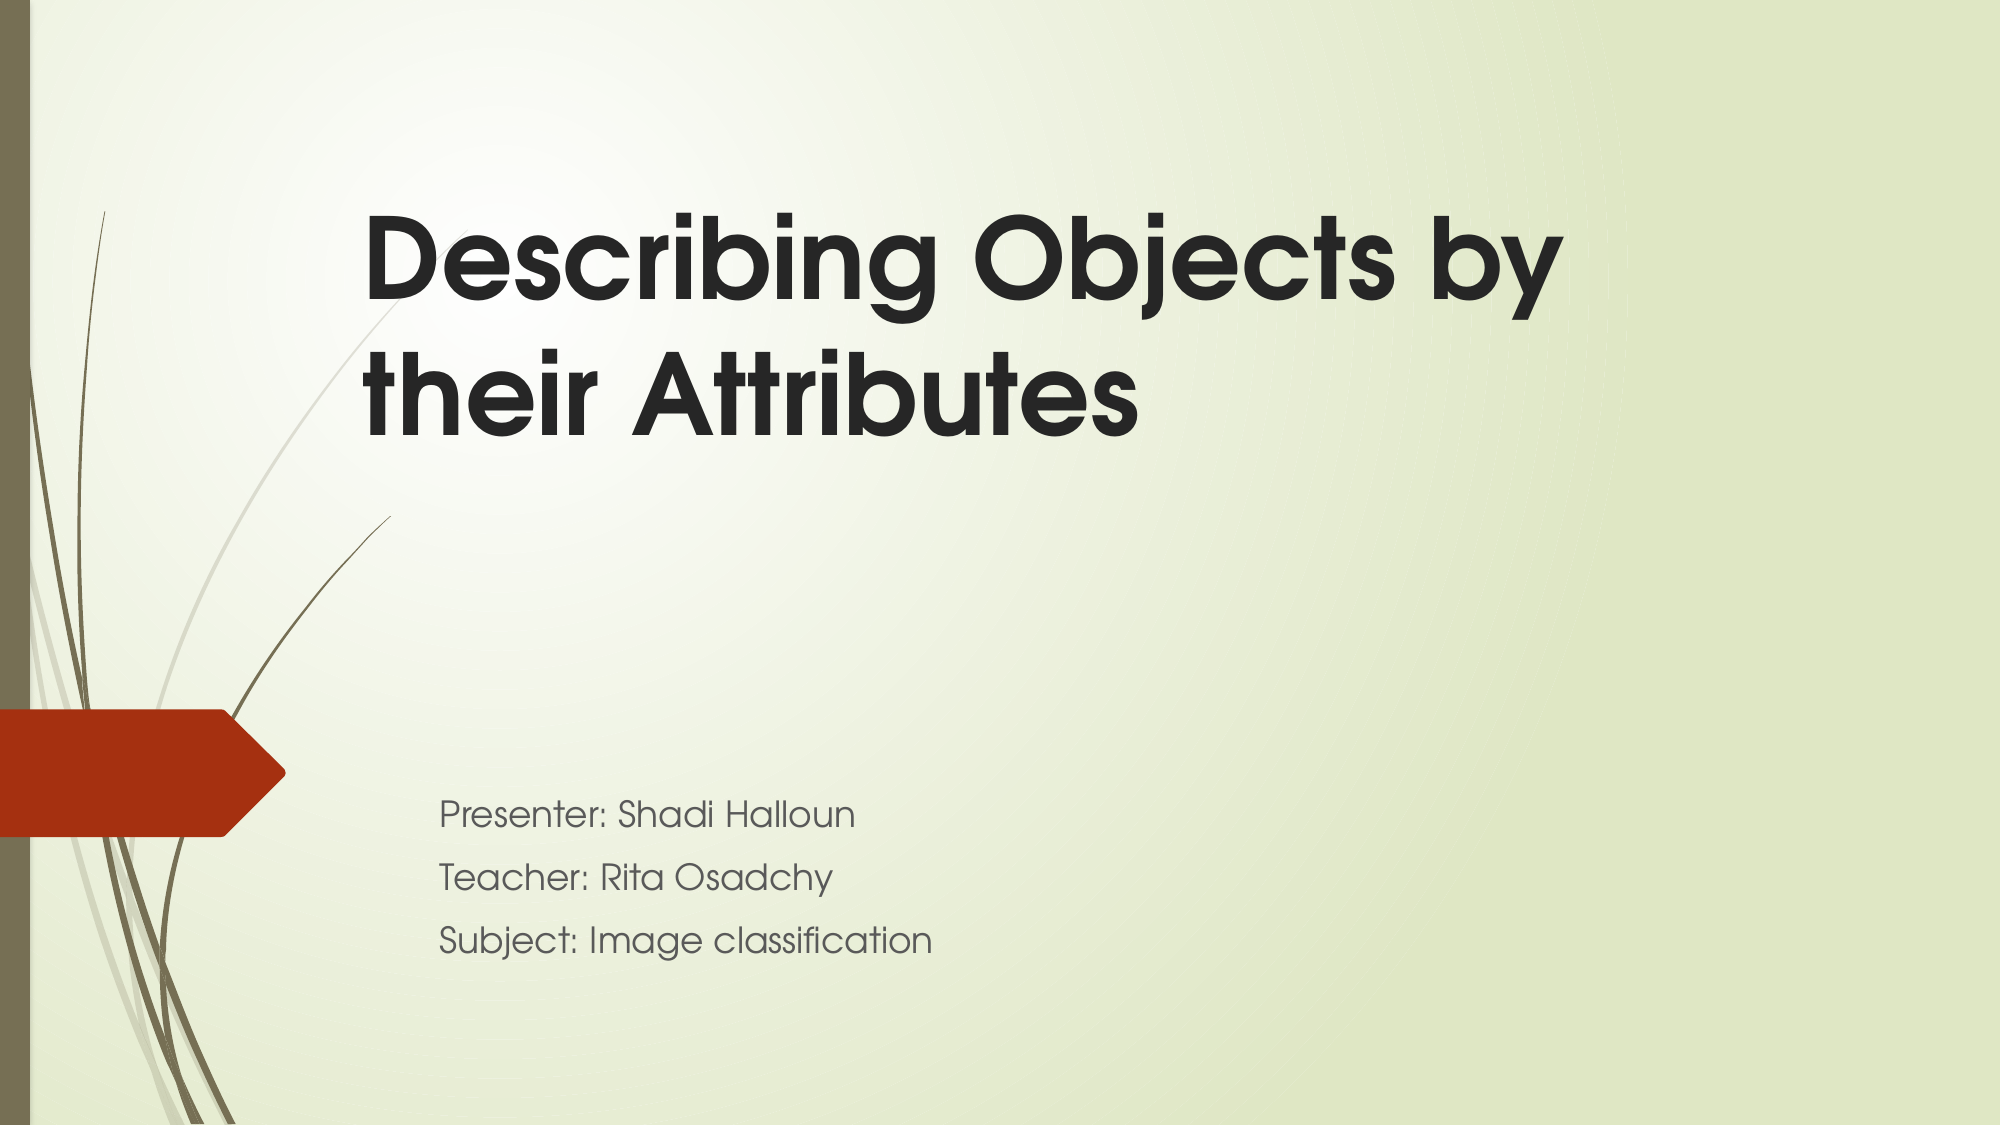

# Describing Objects by their Attributes
Presenter: Shadi Halloun
Teacher: Rita Osadchy
Subject: Image classification